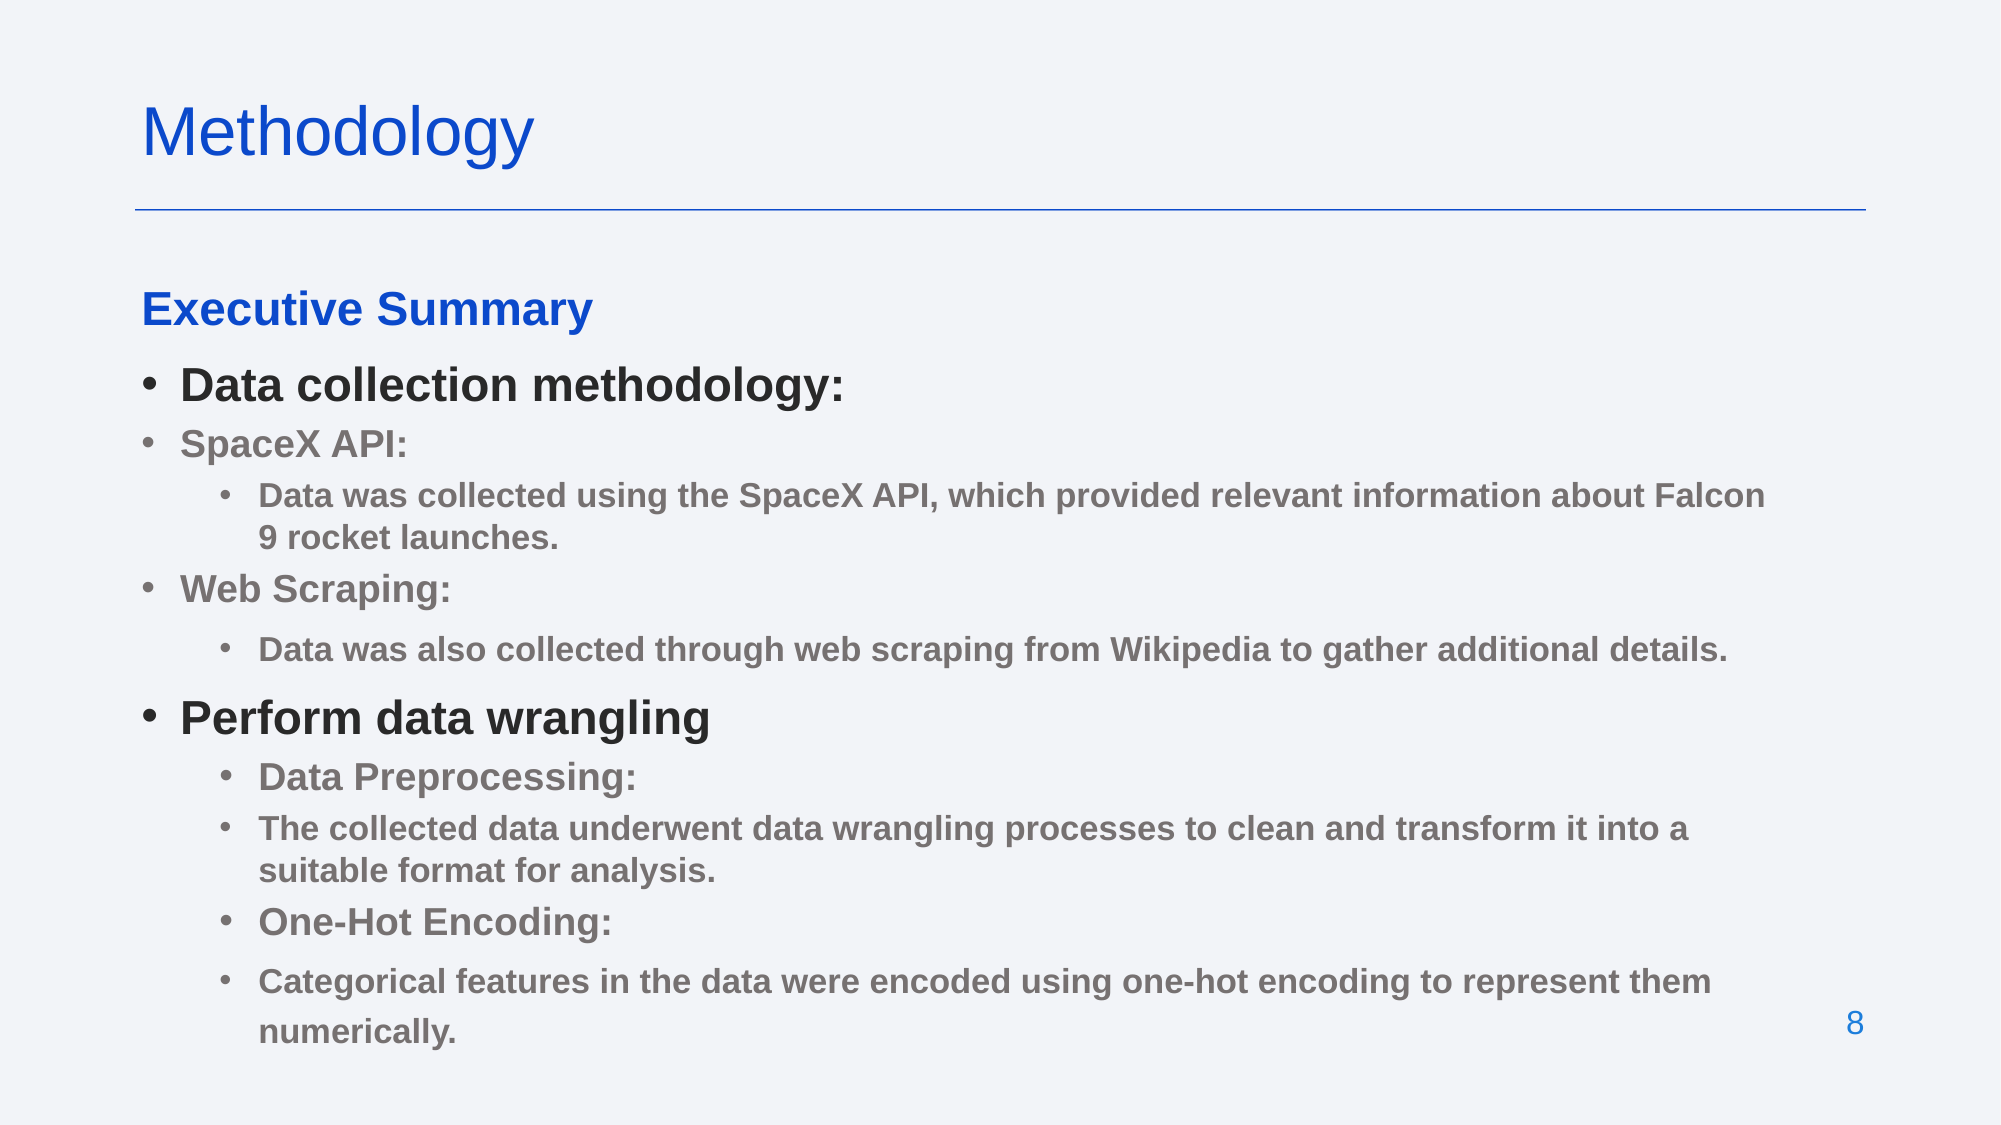

Methodology
Executive Summary
Data collection methodology:
SpaceX API:
Data was collected using the SpaceX API, which provided relevant information about Falcon 9 rocket launches.
Web Scraping:
Data was also collected through web scraping from Wikipedia to gather additional details.
Perform data wrangling
Data Preprocessing:
The collected data underwent data wrangling processes to clean and transform it into a suitable format for analysis.
One-Hot Encoding:
Categorical features in the data were encoded using one-hot encoding to represent them numerically.

8